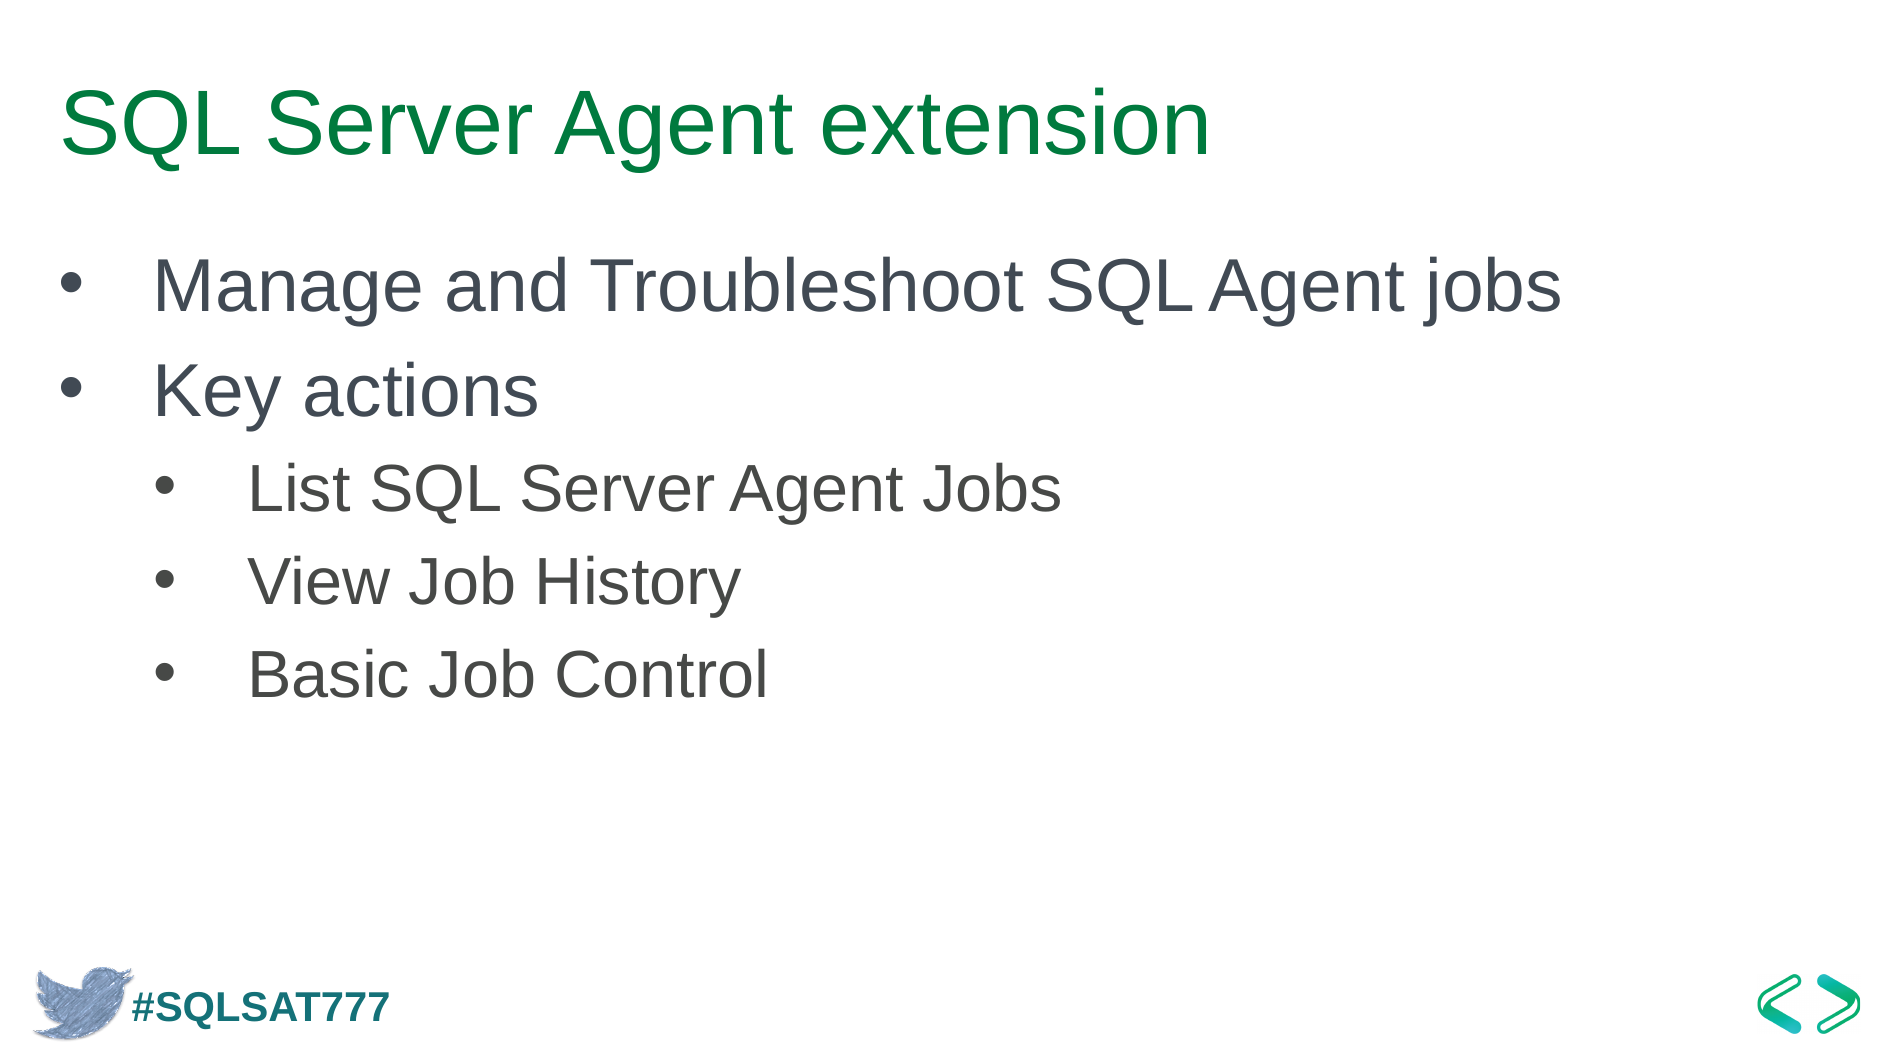

# SQL Server Agent extension
Manage and Troubleshoot SQL Agent jobs
Key actions
List SQL Server Agent Jobs
View Job History
Basic Job Control